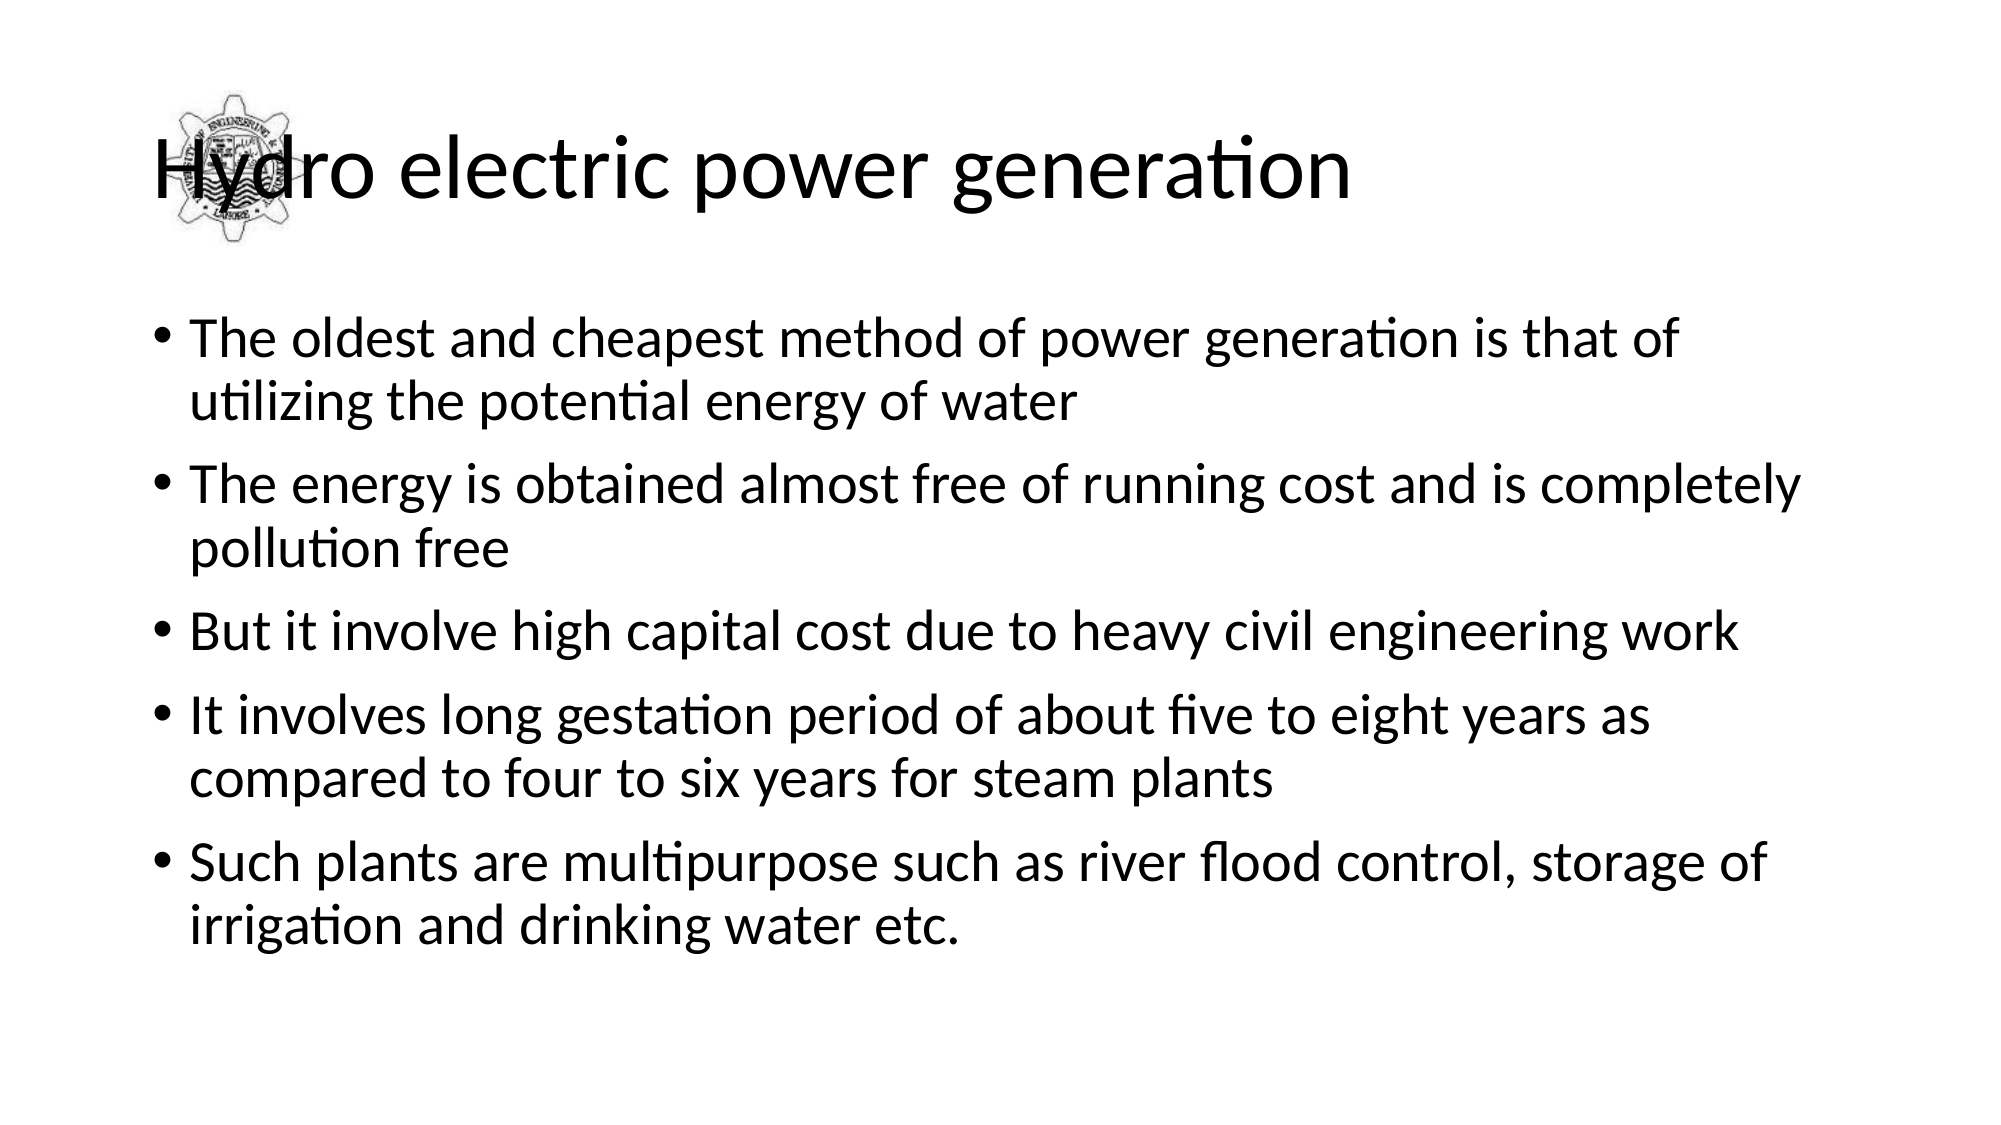

# Hydro electric power generation
The oldest and cheapest method of power generation is that of utilizing the potential energy of water
The energy is obtained almost free of running cost and is completely pollution free
But it involve high capital cost due to heavy civil engineering work
It involves long gestation period of about five to eight years as compared to four to six years for steam plants
Such plants are multipurpose such as river flood control, storage of irrigation and drinking water etc.